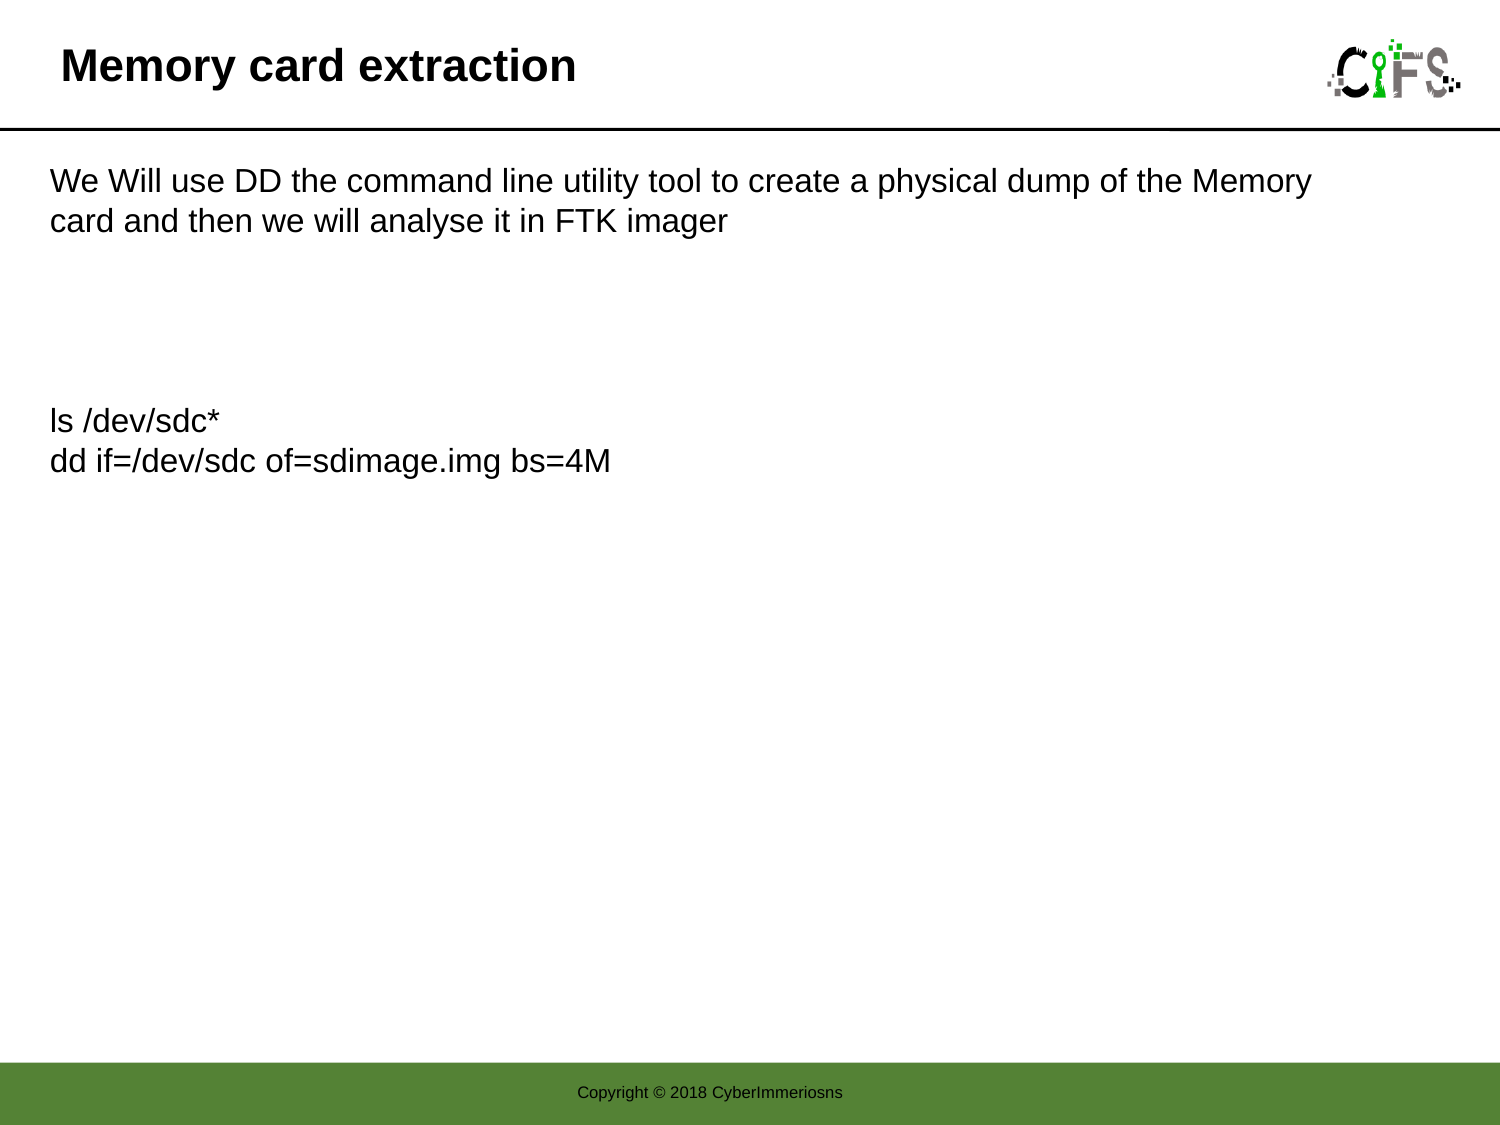

# Memory card extraction
We Will use DD the command line utility tool to create a physical dump of the Memory card and then we will analyse it in FTK imager

ls /dev/sdc*
dd if=/dev/sdc of=sdimage.img bs=4M